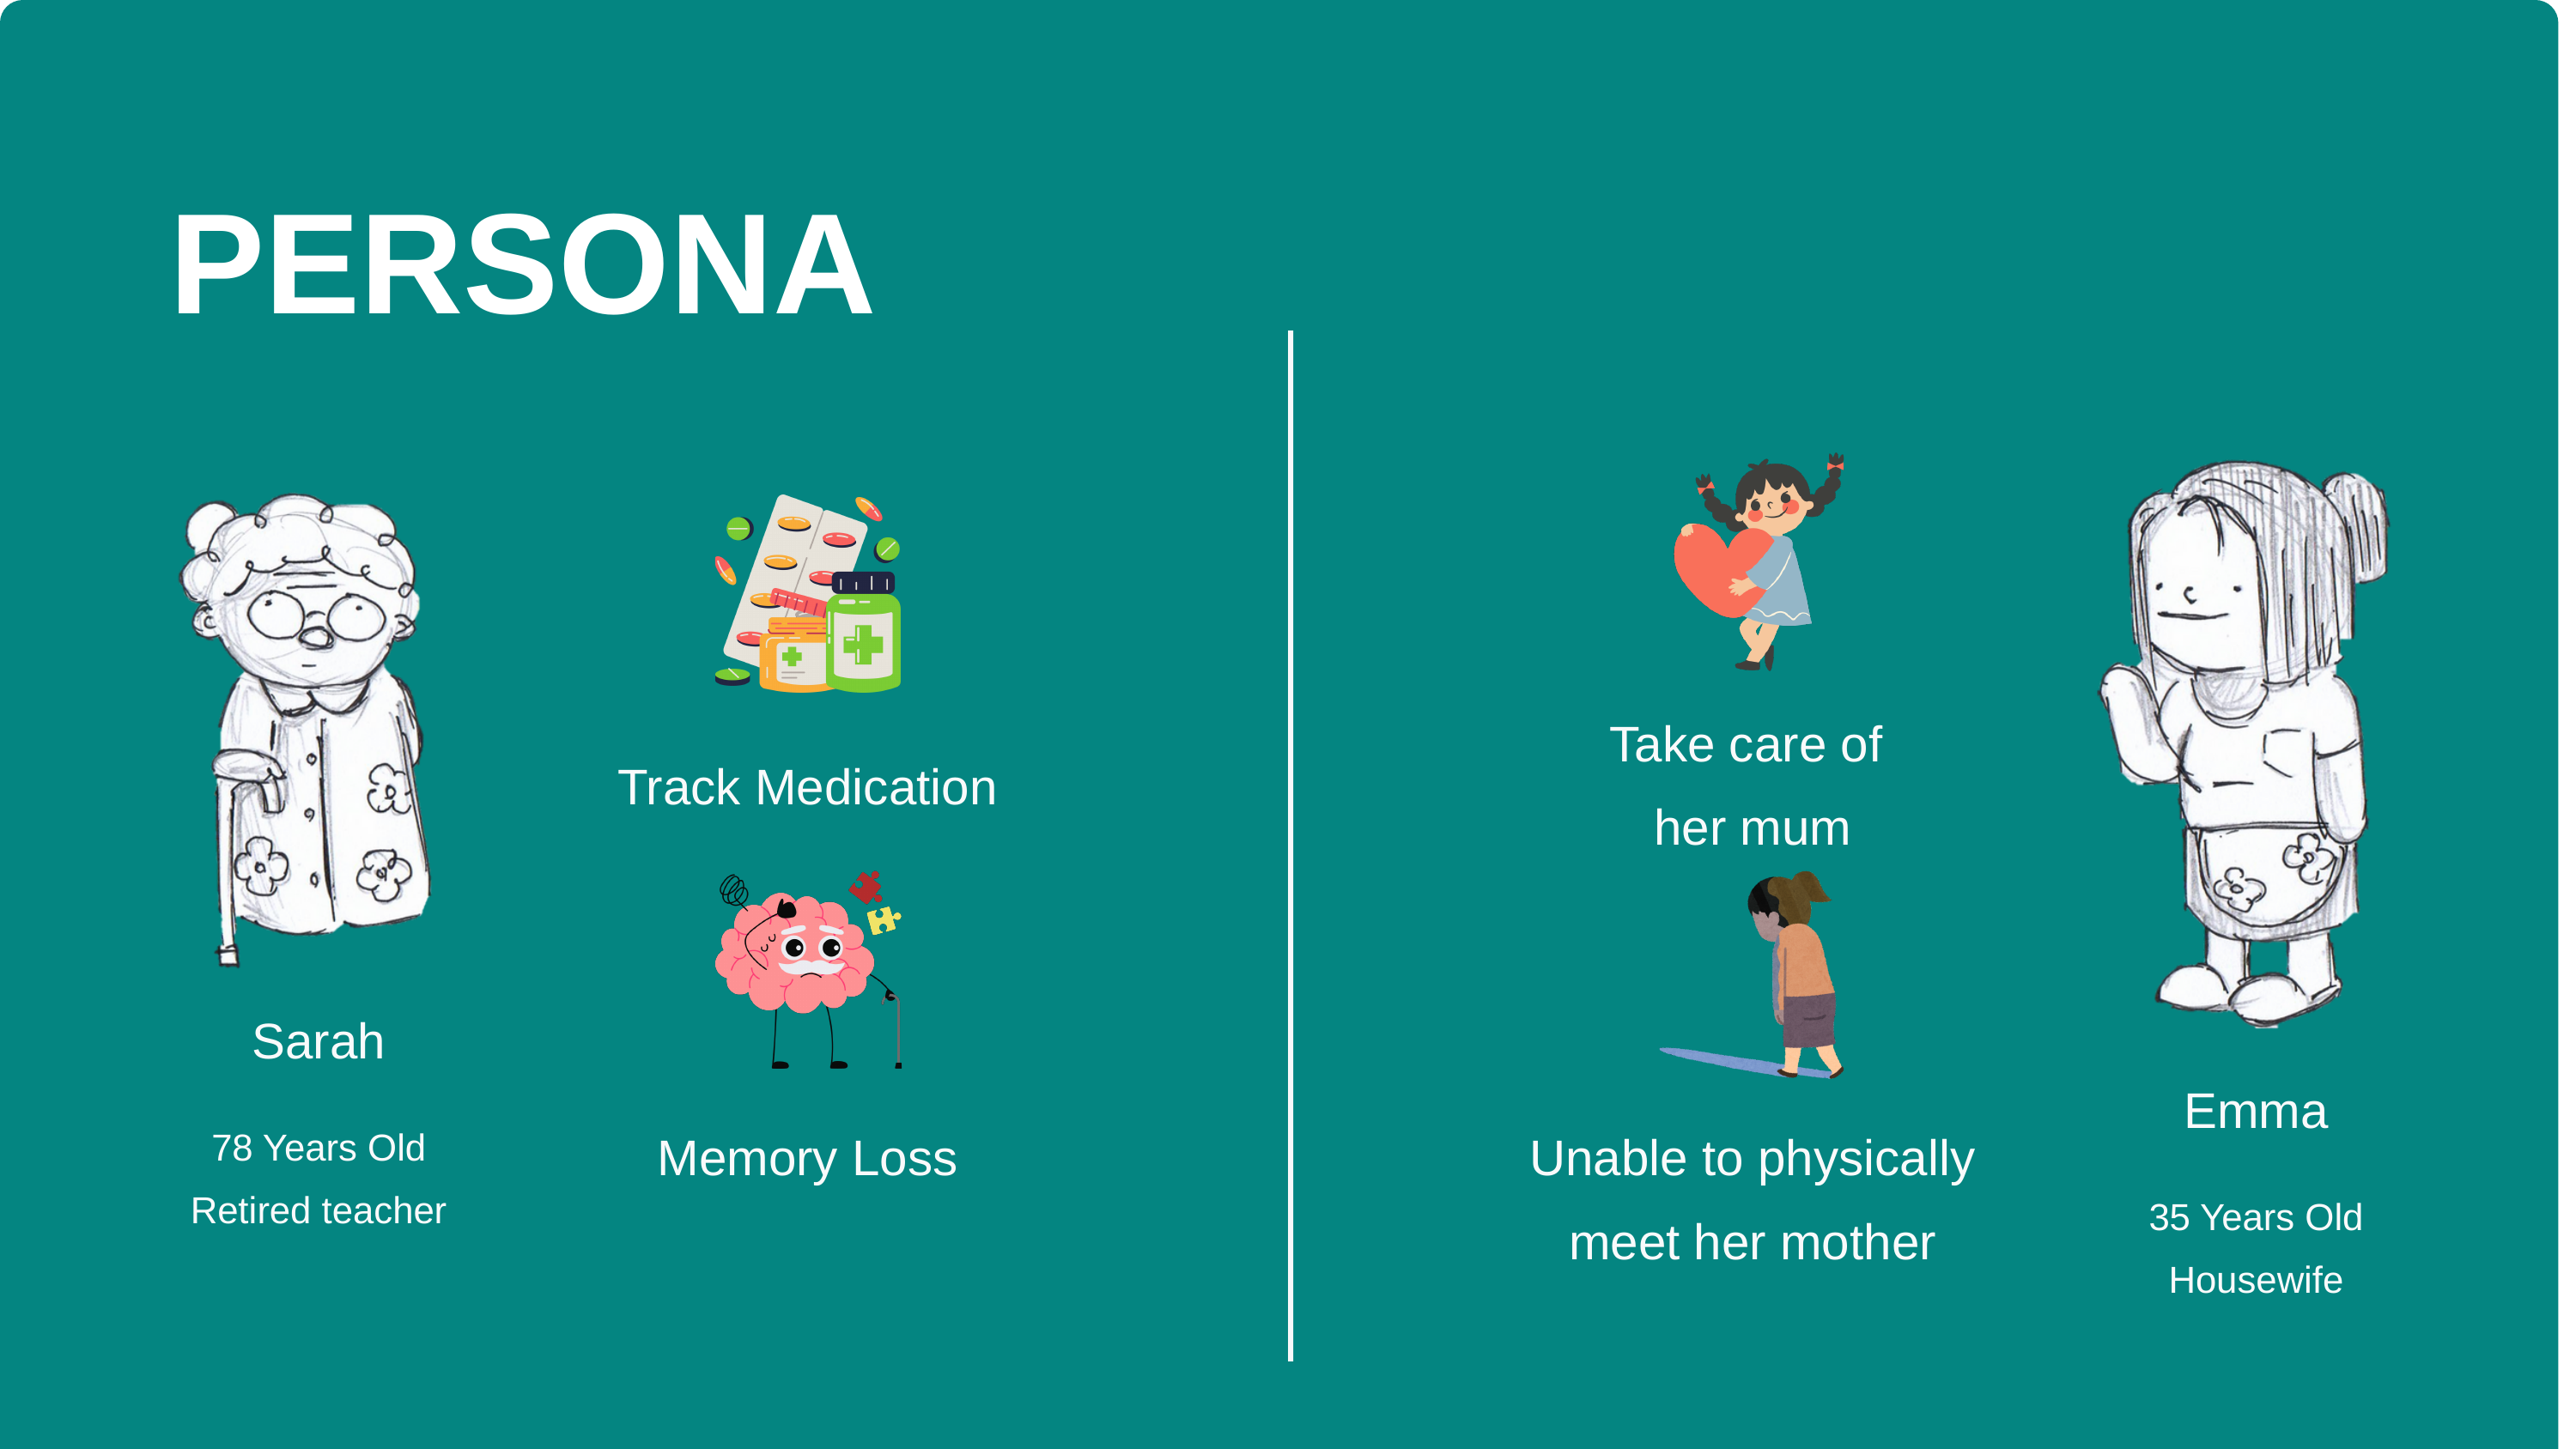

PERSONA

Take care of
her mum
Track Medication

Sarah

78 Years Old
Retired teacher
Emma

35 Years Old
Housewife
Memory Loss
Unable to physically
meet her mother